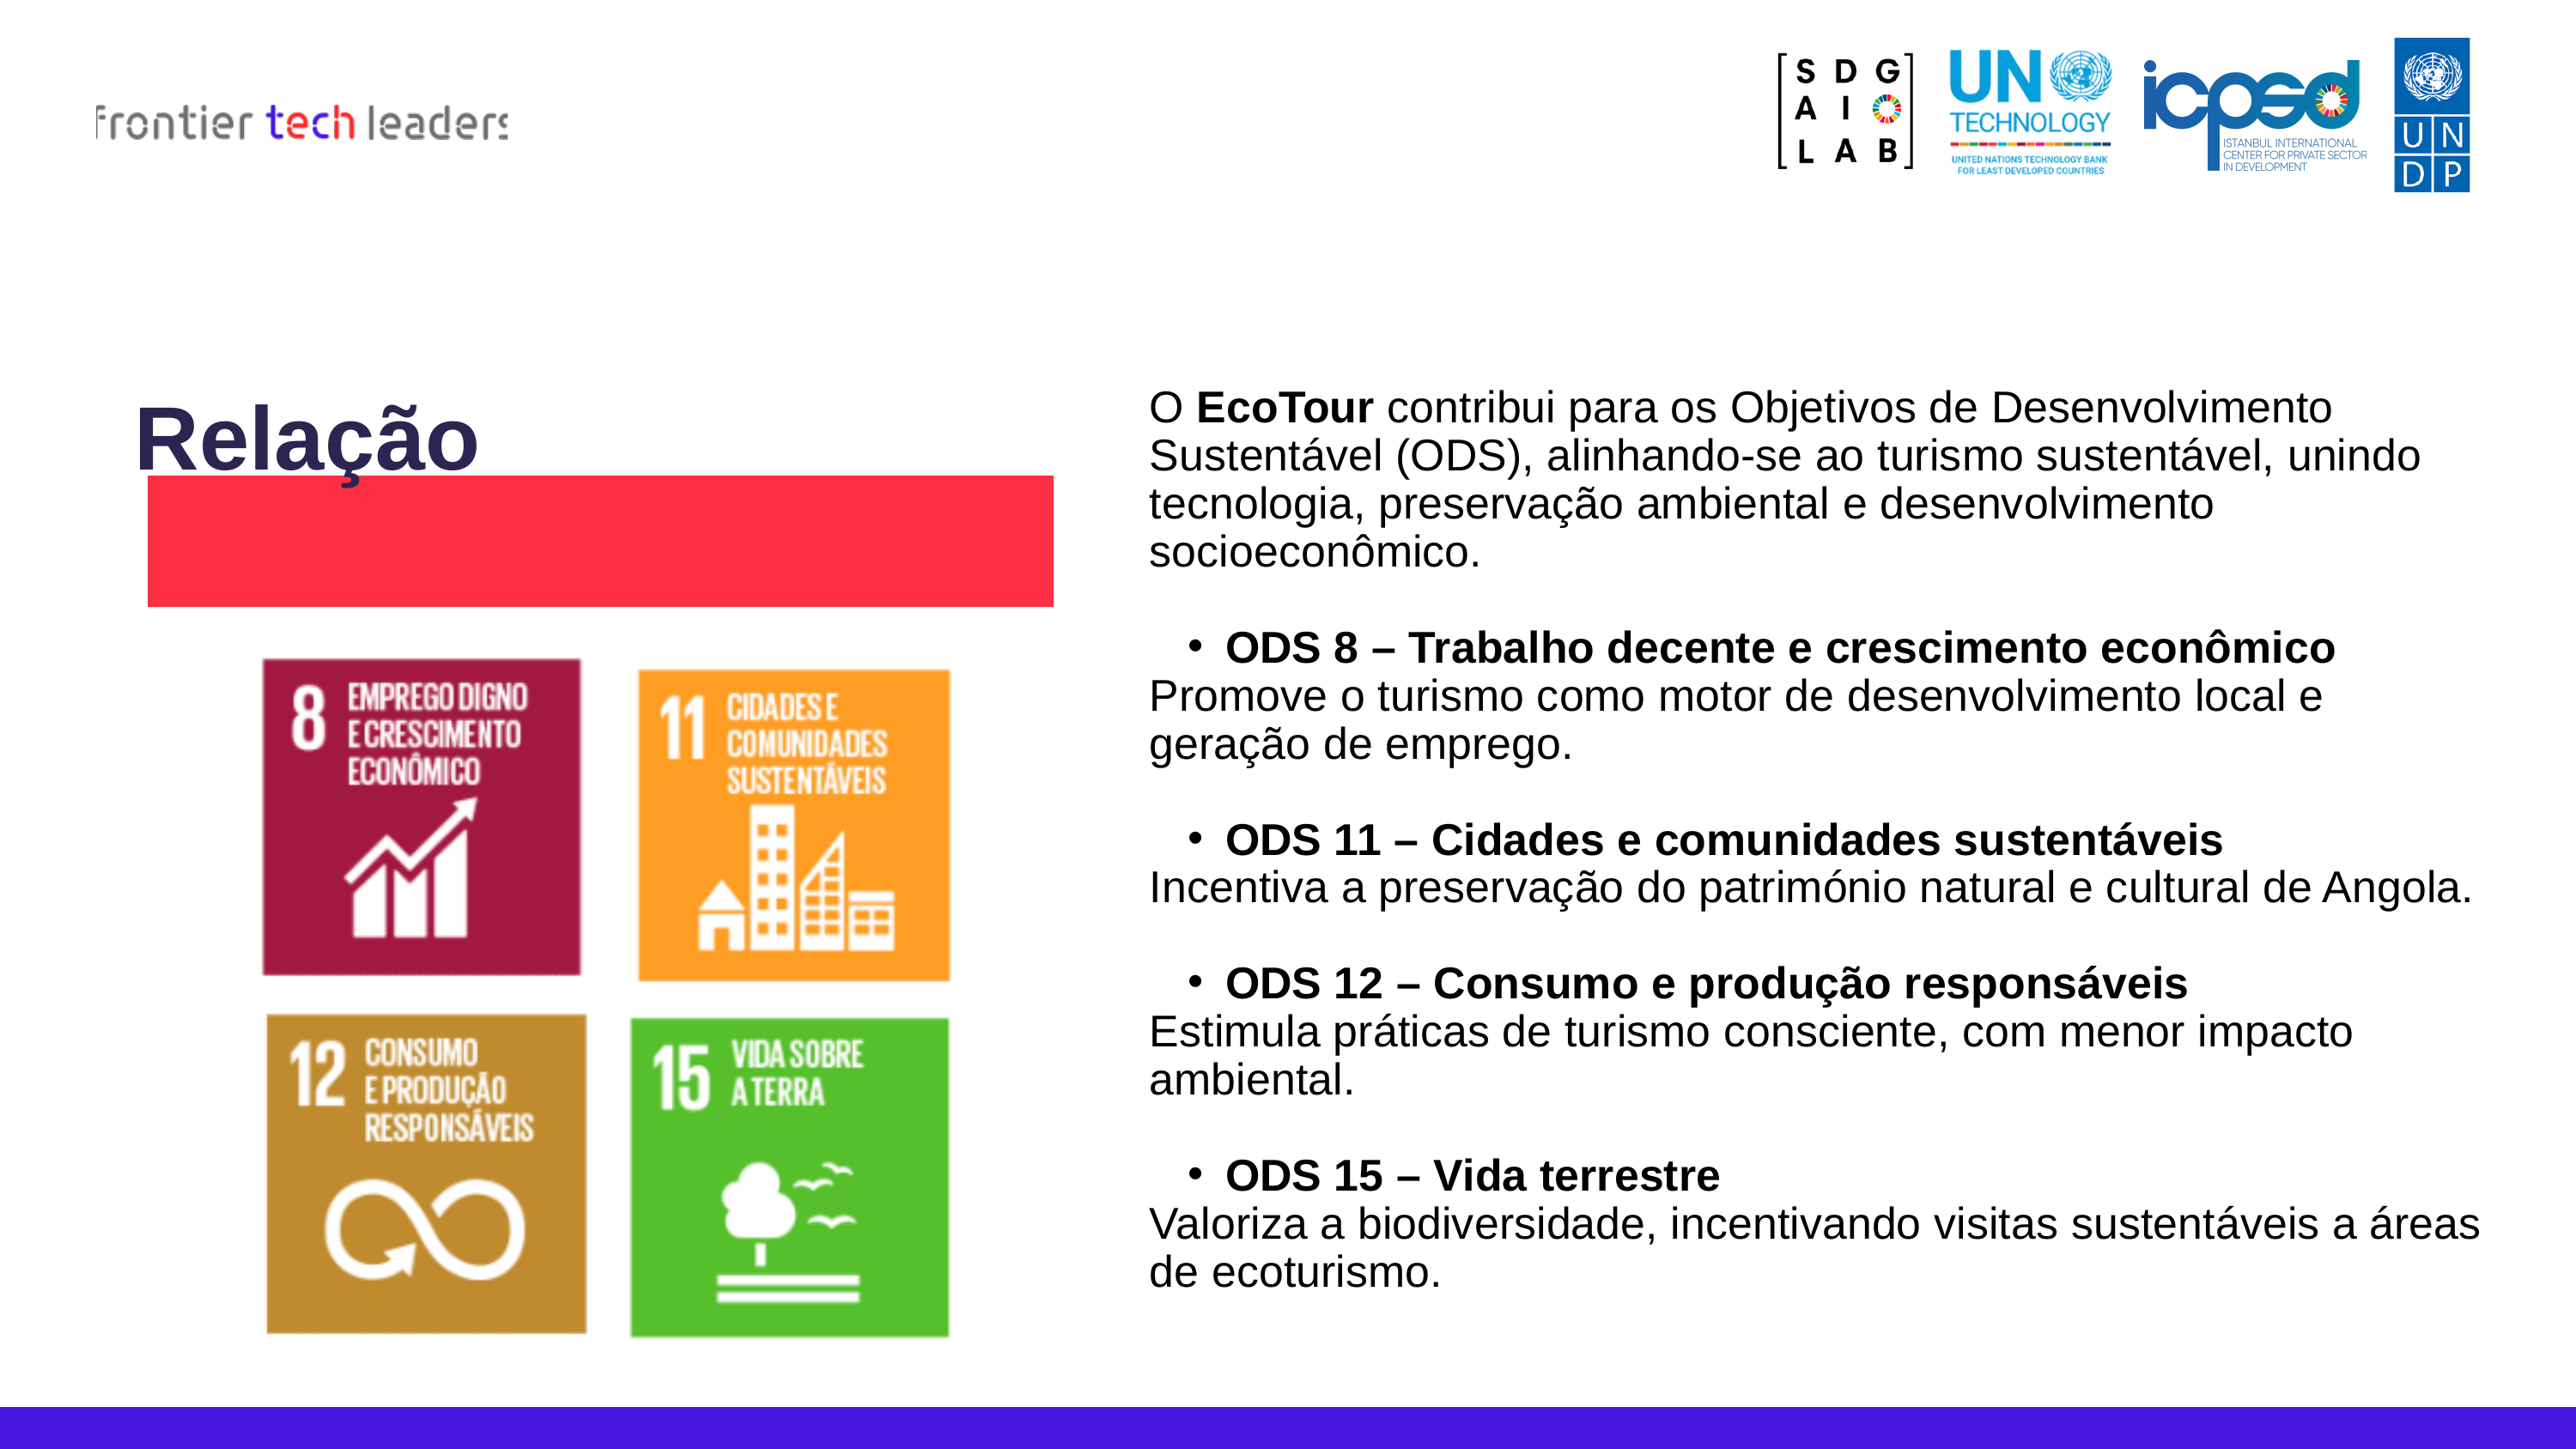

Relação
O EcoTour contribui para os Objetivos de Desenvolvimento Sustentável (ODS), alinhando-se ao turismo sustentável, unindo tecnologia, preservação ambiental e desenvolvimento socioeconômico.

ODS 8 – Trabalho decente e crescimento econômico
Promove o turismo como motor de desenvolvimento local e geração de emprego.

ODS 11 – Cidades e comunidades sustentáveis
Incentiva a preservação do património natural e cultural de Angola.

ODS 12 – Consumo e produção responsáveis
Estimula práticas de turismo consciente, com menor impacto ambiental.

ODS 15 – Vida terrestre
Valoriza a biodiversidade, incentivando visitas sustentáveis a áreas de ecoturismo.